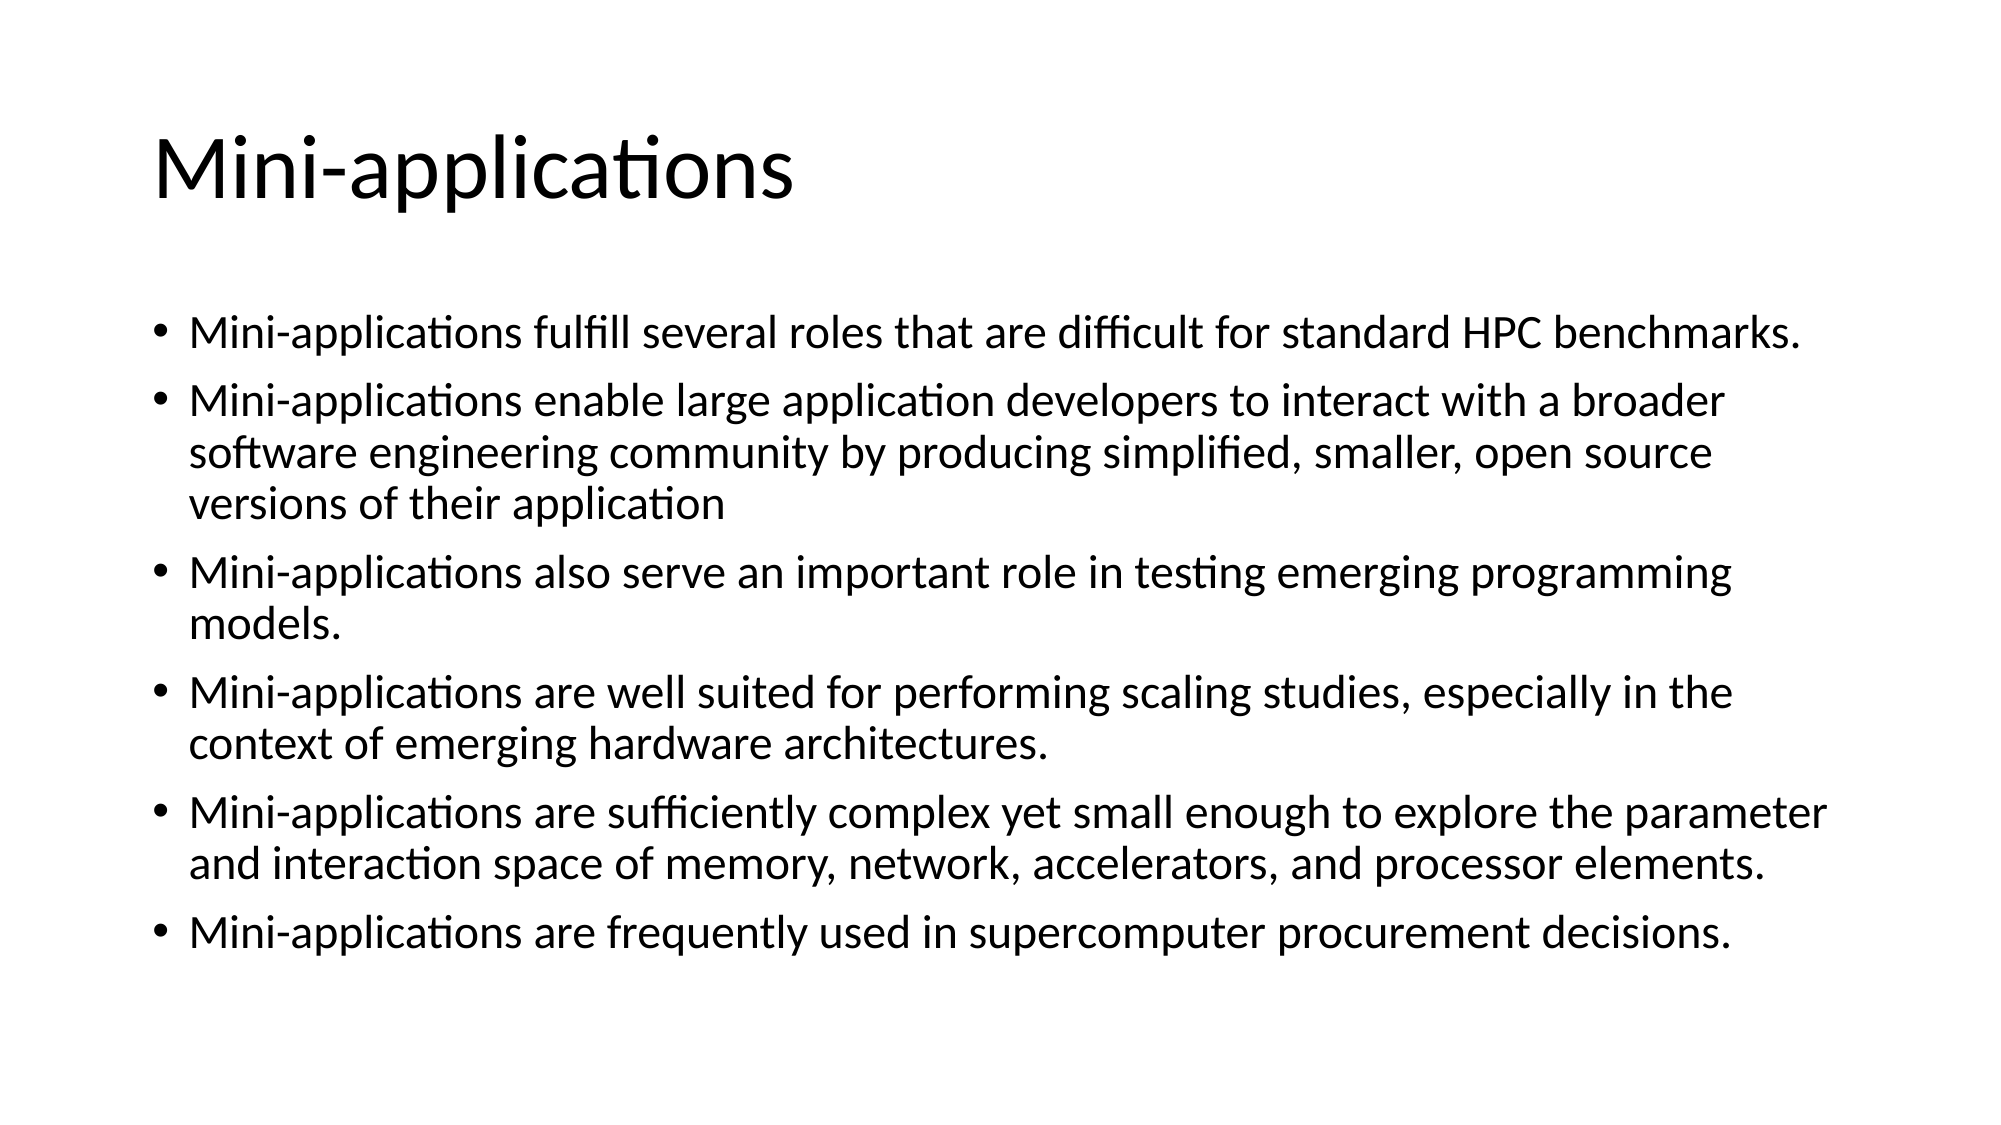

# Mini-applications
Mini-applications fulfill several roles that are difficult for standard HPC benchmarks.
Mini-applications enable large application developers to interact with a broader software engineering community by producing simplified, smaller, open source versions of their application
Mini-applications also serve an important role in testing emerging programming models.
Mini-applications are well suited for performing scaling studies, especially in the context of emerging hardware architectures.
Mini-applications are sufficiently complex yet small enough to explore the parameter and interaction space of memory, network, accelerators, and processor elements.
Mini-applications are frequently used in supercomputer procurement decisions.